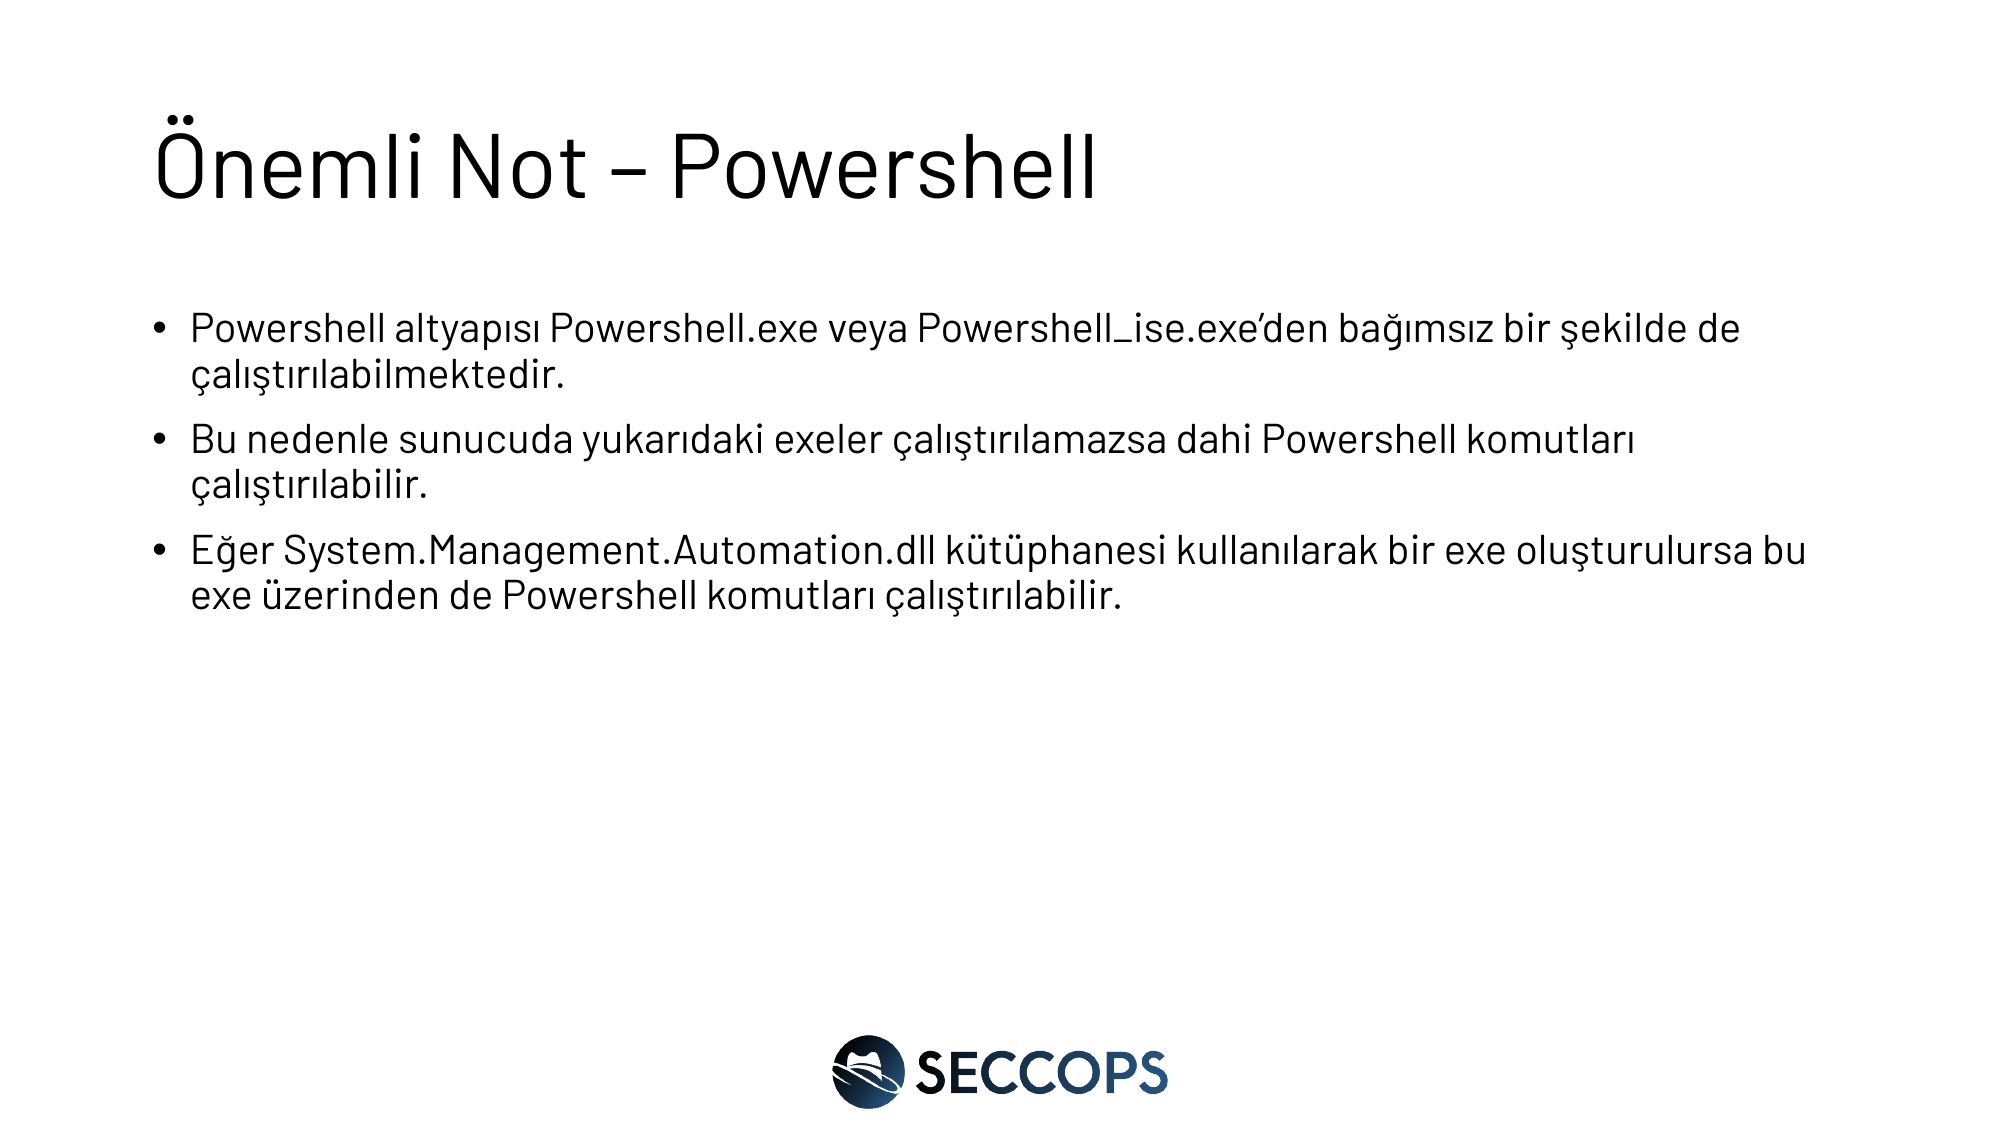

# Önemli Not – Powershell
Powershell altyapısı Powershell.exe veya Powershell_ise.exe’den bağımsız bir şekilde de çalıştırılabilmektedir.
Bu nedenle sunucuda yukarıdaki exeler çalıştırılamazsa dahi Powershell komutları çalıştırılabilir.
Eğer System.Management.Automation.dll kütüphanesi kullanılarak bir exe oluşturulursa bu exe üzerinden de Powershell komutları çalıştırılabilir.